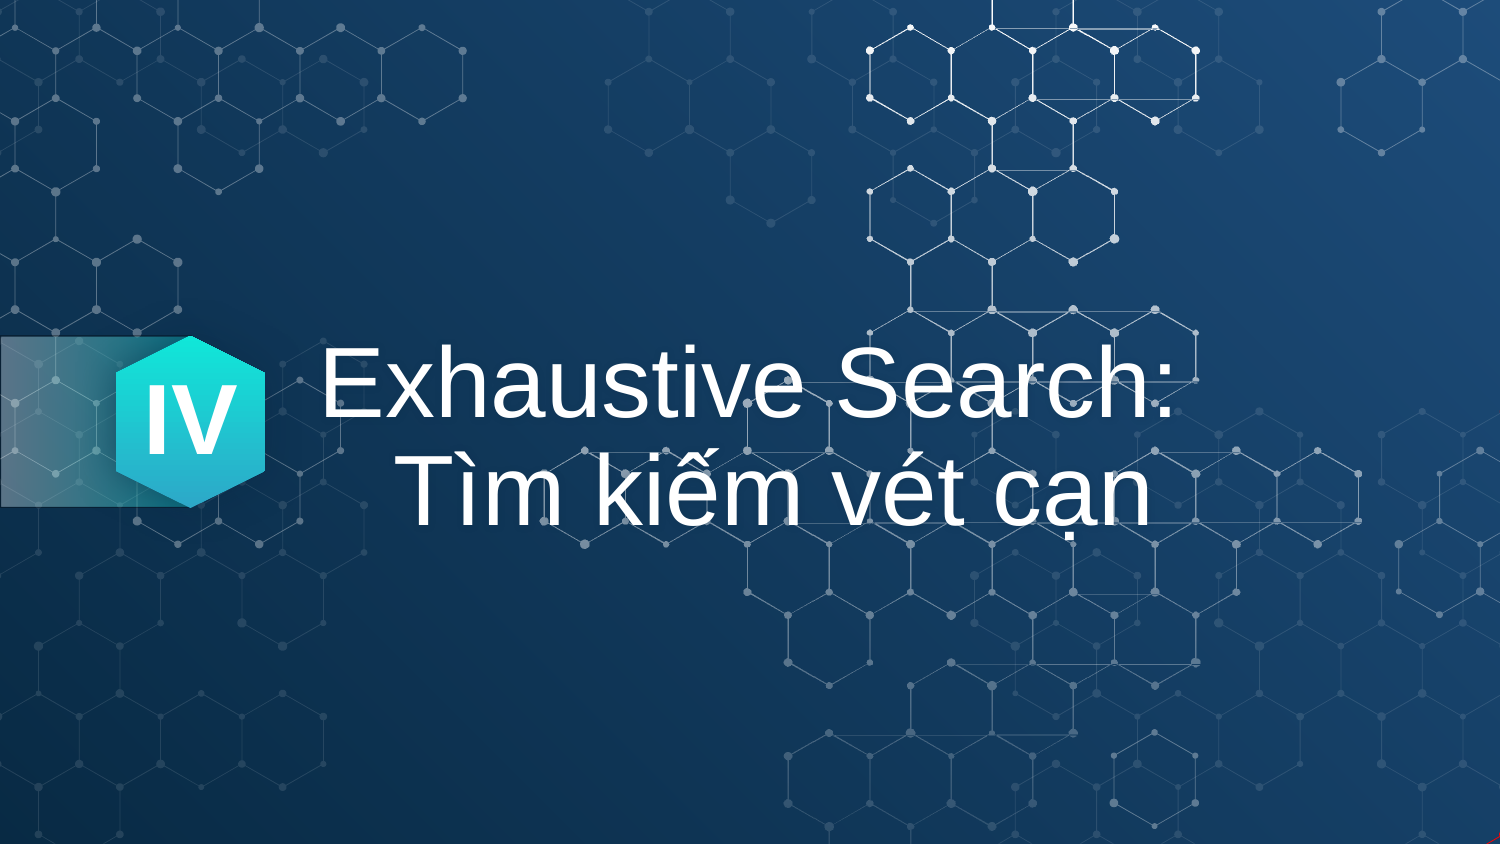

IV
# Exhaustive Search: Tìm kiếm vét cạn